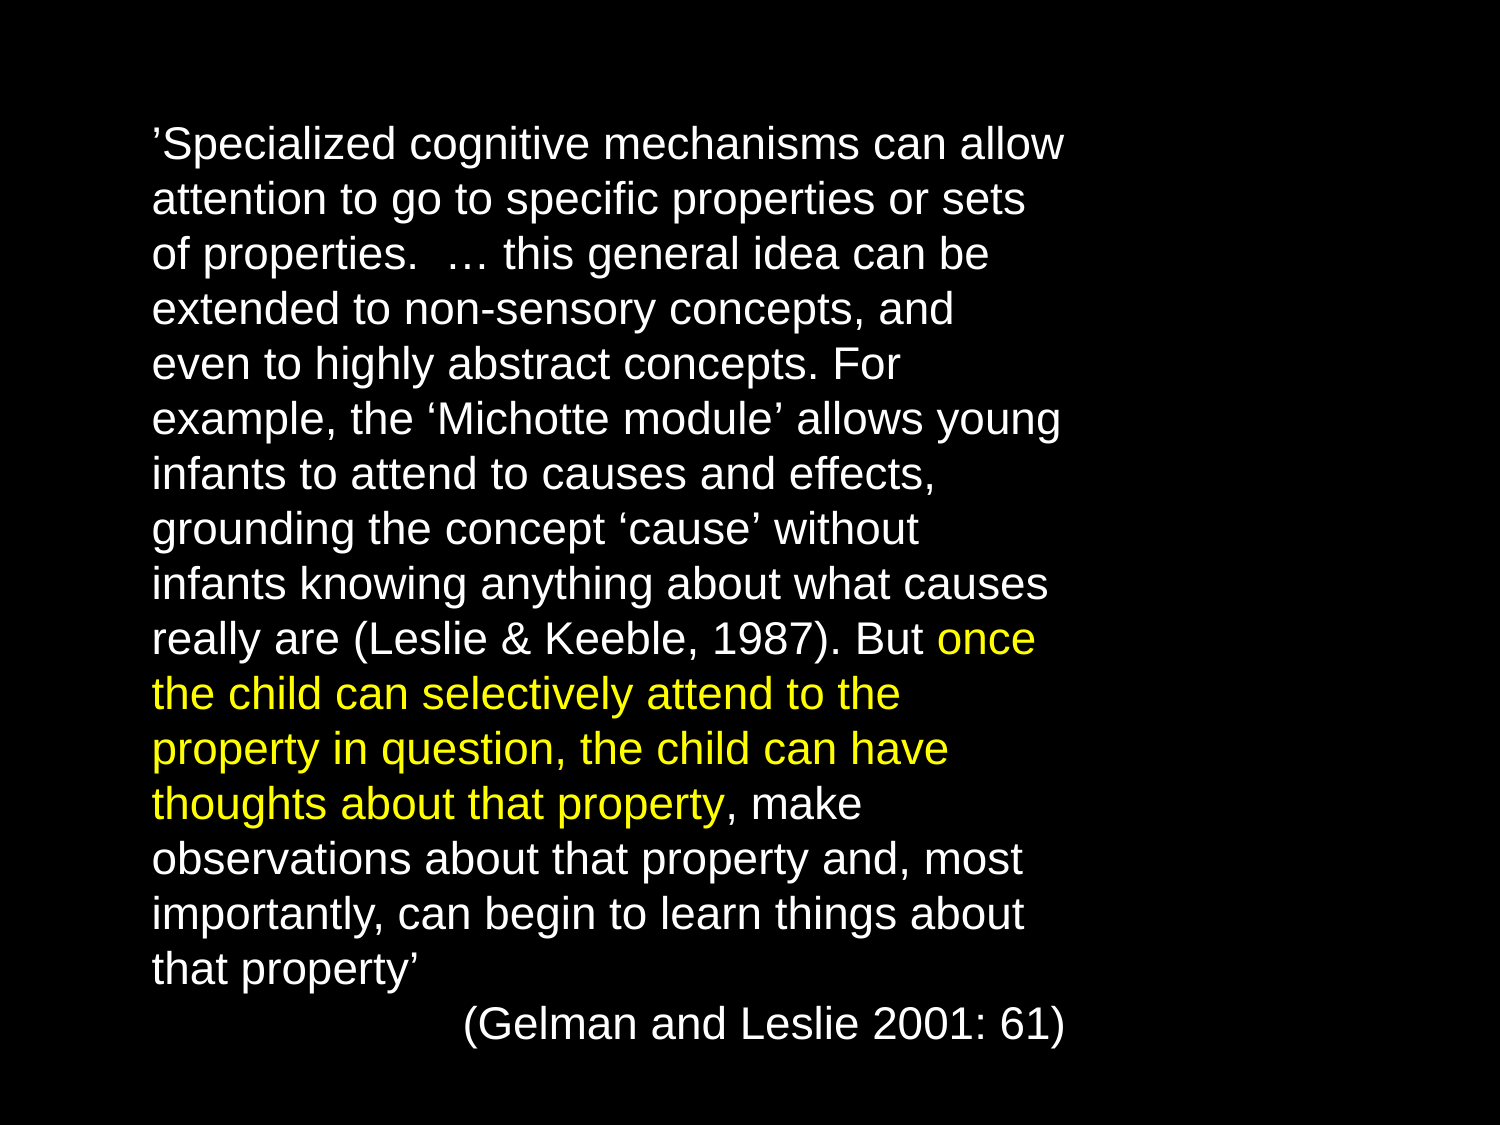

’Specialized cognitive mechanisms can allow attention to go to specific properties or sets of properties.  … this general idea can be extended to non-sensory concepts, and even to highly abstract concepts. For example, the ‘Michotte module’ allows young infants to attend to causes and effects, grounding the concept ‘cause’ without infants knowing anything about what causes really are (Leslie & Keeble, 1987). But once the child can selectively attend to the property in question, the child can have thoughts about that property, make observations about that property and, most importantly, can begin to learn things about that property’
(Gelman and Leslie 2001: 61)